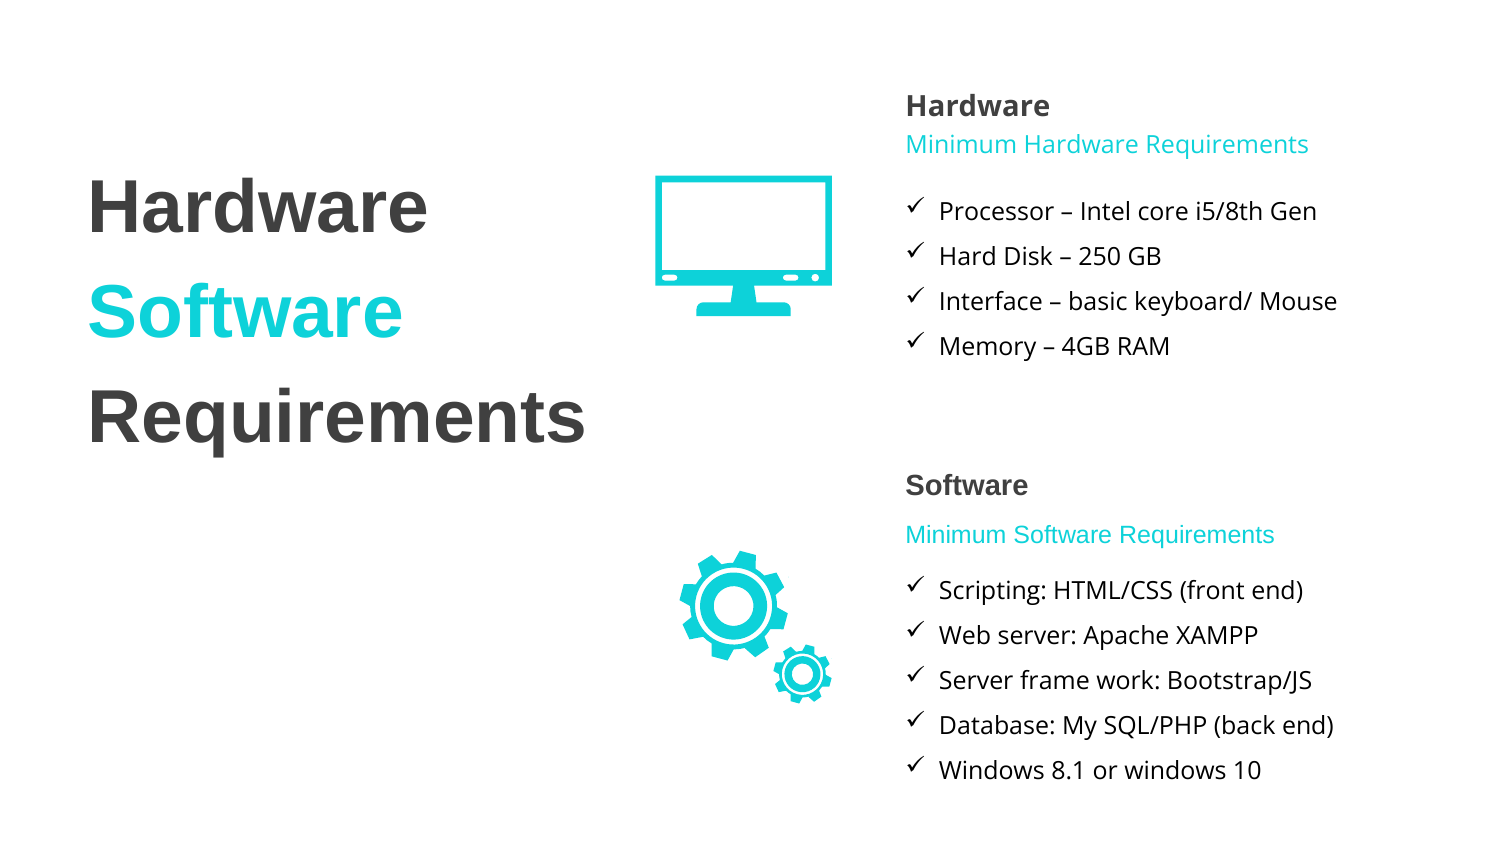

Hardware
Software
Requirements
Hardware
Minimum Hardware Requirements
  Processor – Intel core i5/8th Gen
  Hard Disk – 250 GB
  Interface – basic keyboard/ Mouse
  Memory – 4GB RAM

Software
Minimum Software Requirements
  Scripting: HTML/CSS (front end)
  Web server: Apache XAMPP
  Server frame work: Bootstrap/JS
  Database: My SQL/PHP (back end)
  Windows 8.1 or windows 10